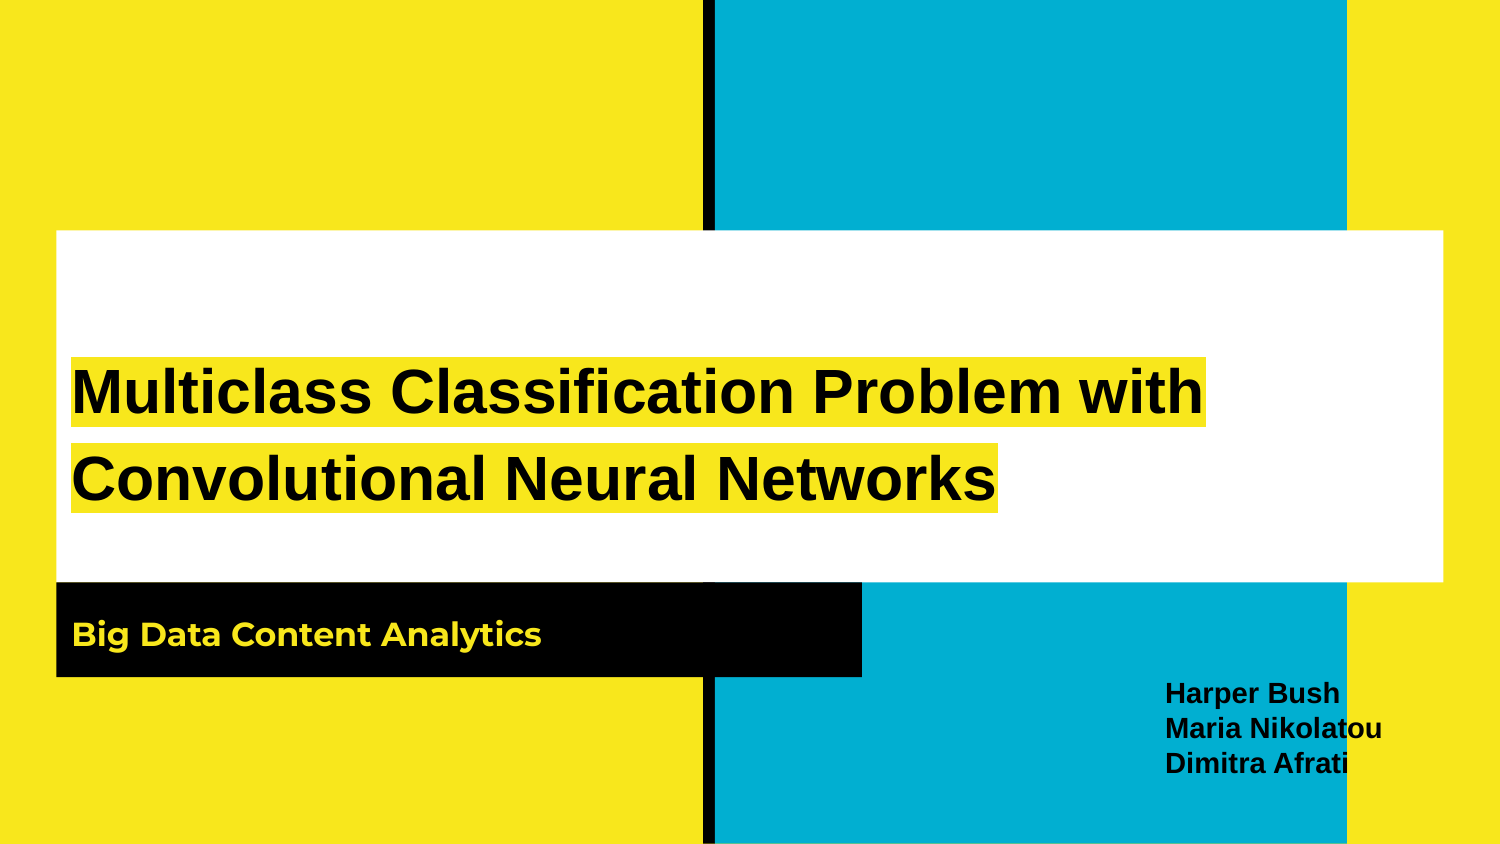

# Multiclass Classification Problem with Convolutional Neural Networks
Big Data Content Analytics
Harper Bush
Maria Nikolatou
Dimitra Afrati